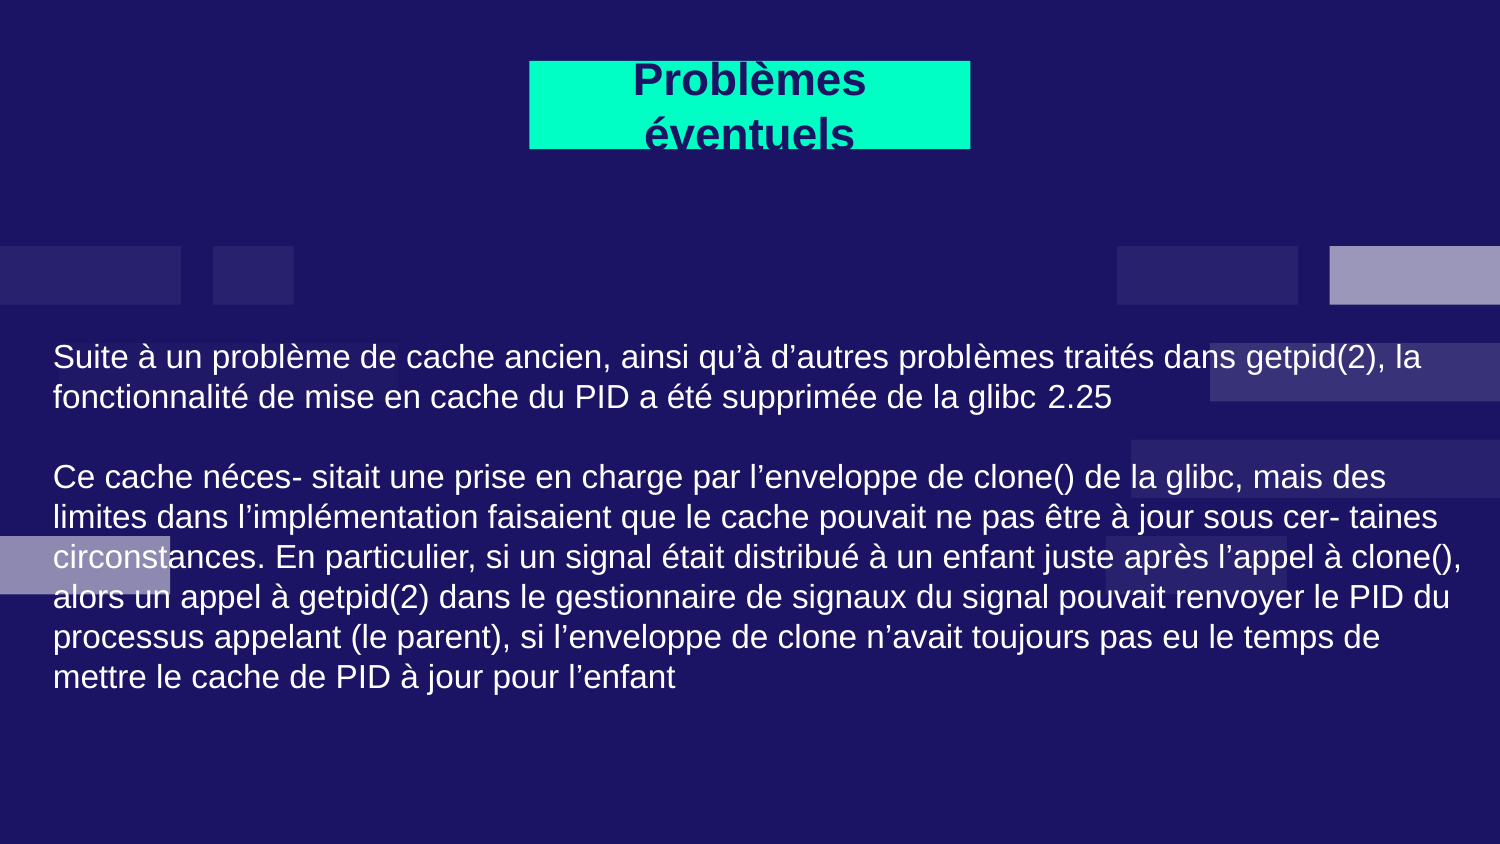

# Problèmes éventuels
Suite à un problème de cache ancien, ainsi qu’à d’autres problèmes traités dans getpid(2), la fonctionnalité de mise en cache du PID a été supprimée de la glibc 2.25

Ce cache néces- sitait une prise en charge par l’enveloppe de clone() de la glibc, mais des limites dans l’implémentation faisaient que le cache pouvait ne pas être à jour sous cer- taines circonstances. En particulier, si un signal était distribué à un enfant juste après l’appel à clone(), alors un appel à getpid(2) dans le gestionnaire de signaux du signal pouvait renvoyer le PID du processus appelant (le parent), si l’enveloppe de clone n’avait toujours pas eu le temps de mettre le cache de PID à jour pour l’enfant